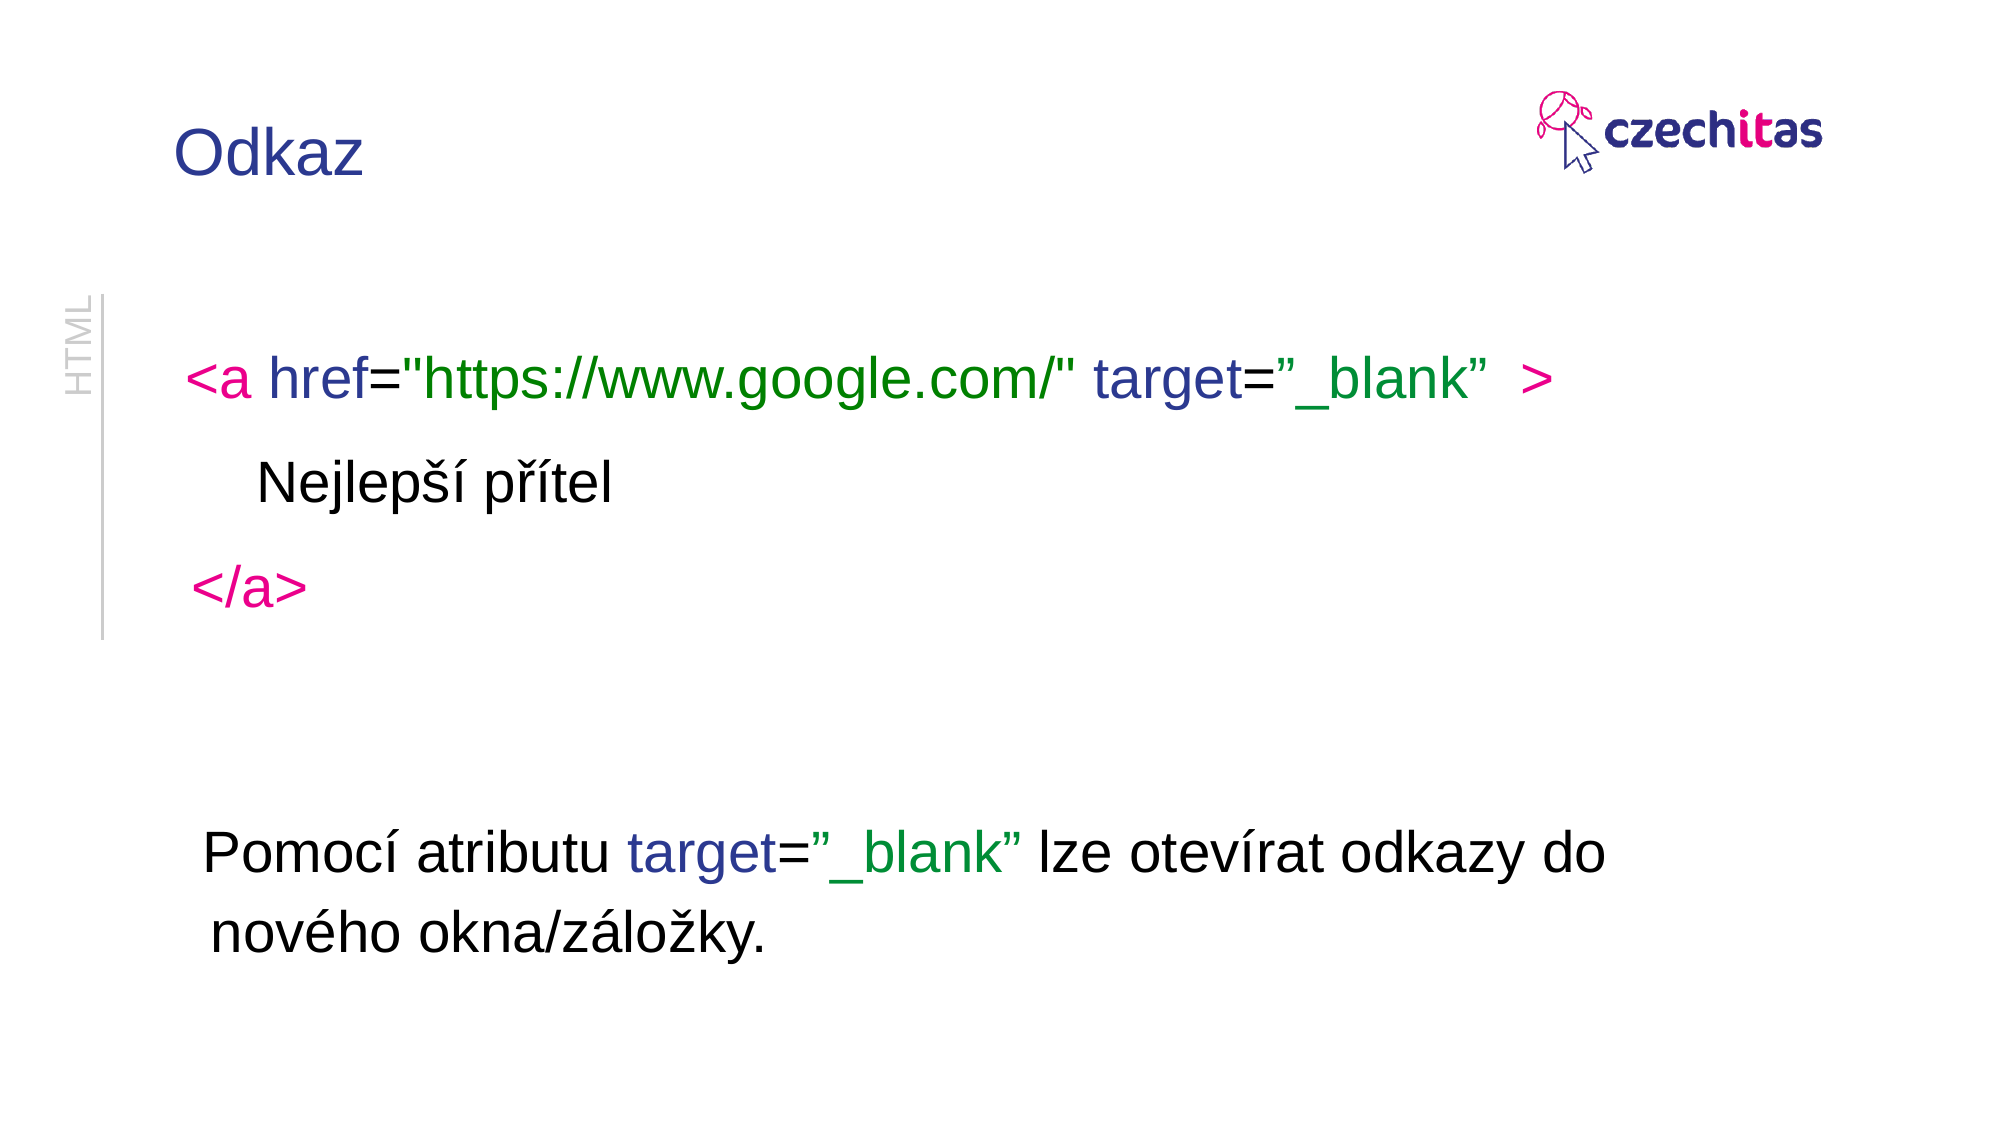

# Odkaz
<a href="https://www.google.com/" target=”_blank”  >
    Nejlepší přítel
</a>
HTML
Pomocí atributu target=”_blank” lze otevírat odkazy do nového okna/záložky.